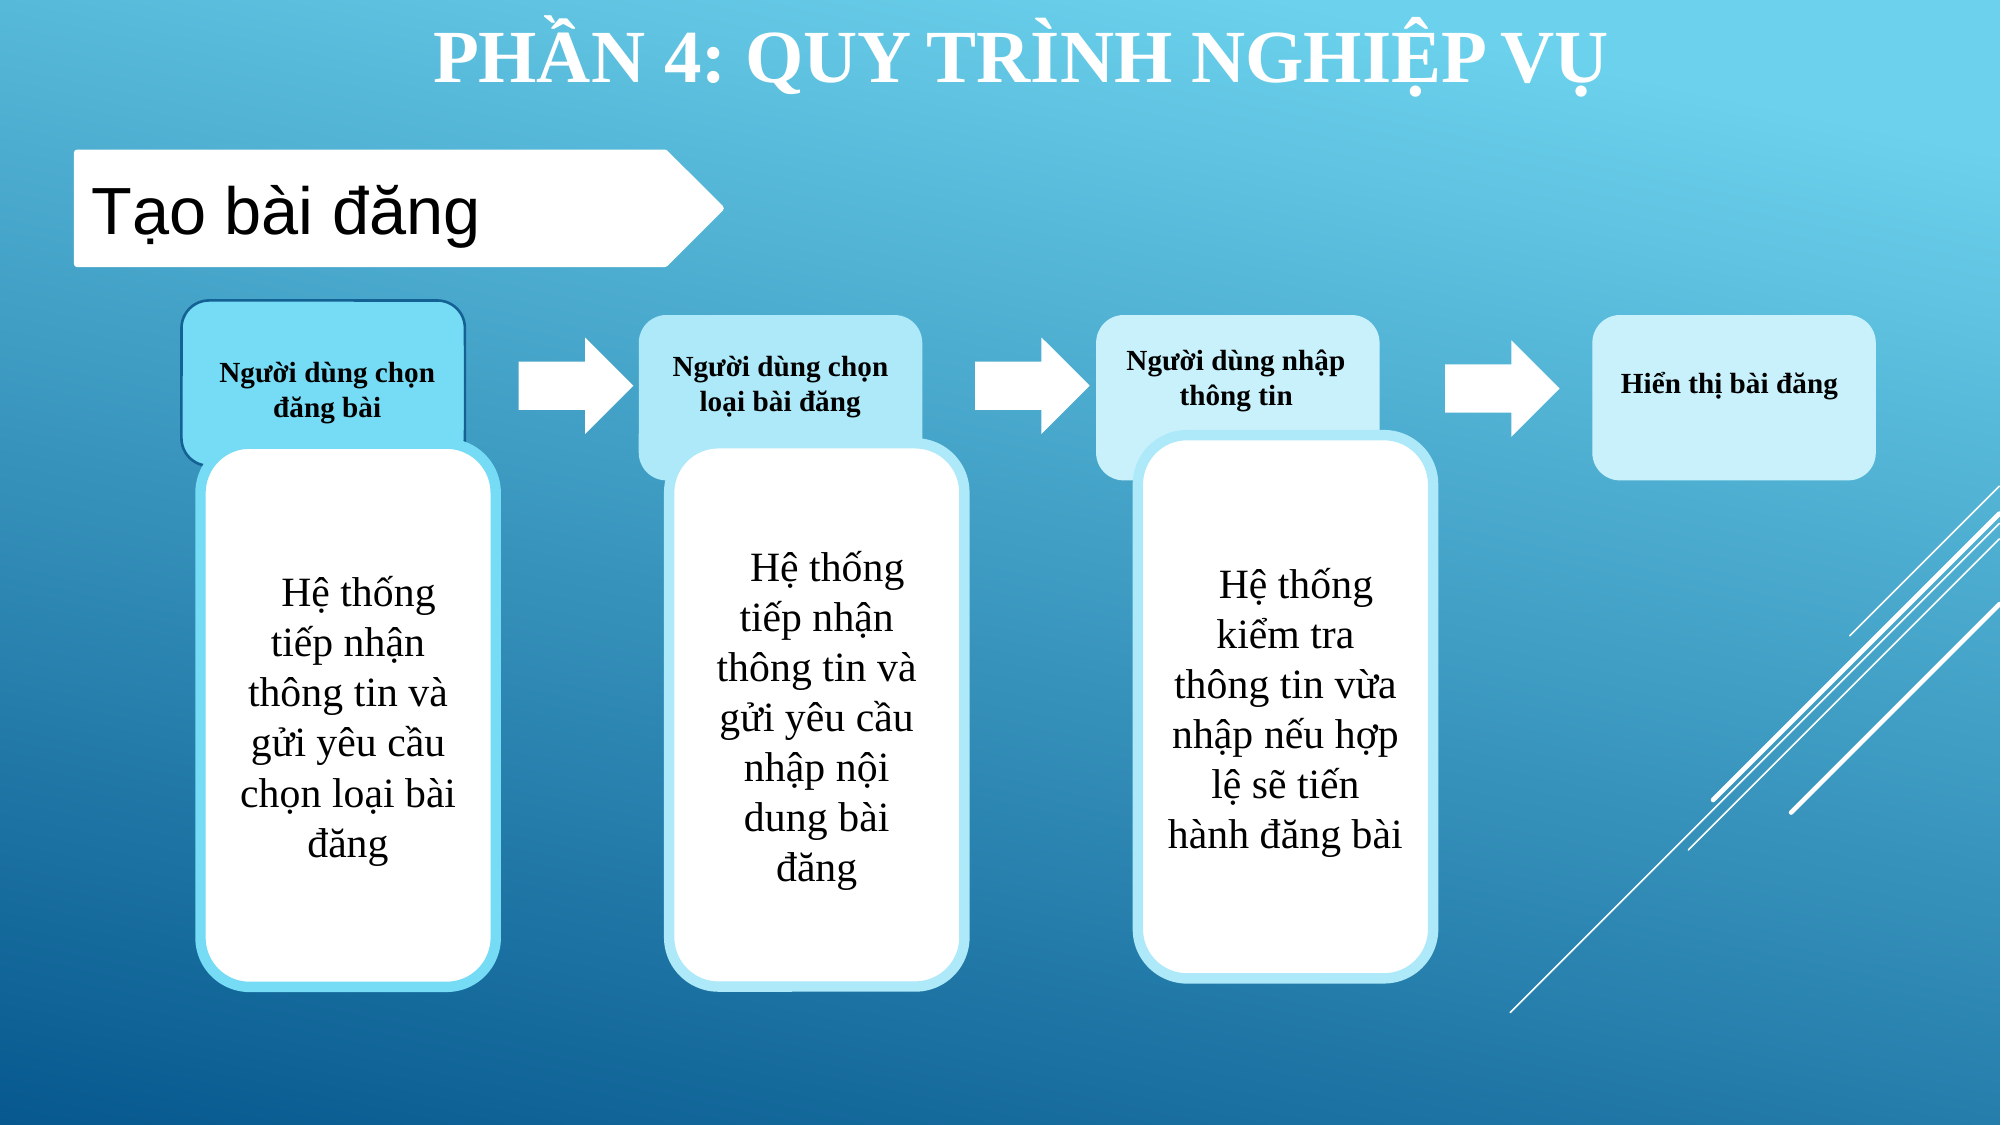

PHẦN 4: QUY TRÌNH NGHIỆP VỤ
Tạo bài đăng

Người dùng chọn đăng bài

Người dùng chọn loại bài đăng

Người dùng nhập thông tin

Hiển thị bài đăng

gHệ thống kiểm tra thông tin vừa nhập nếu hợp lệ sẽ tiến hành đăng bài
gHệ thống tiếp nhận thông tin và gửi yêu cầu nhập nội dung bài đăng
gHệ thống tiếp nhận thông tin và gửi yêu cầu chọn loại bài đăng